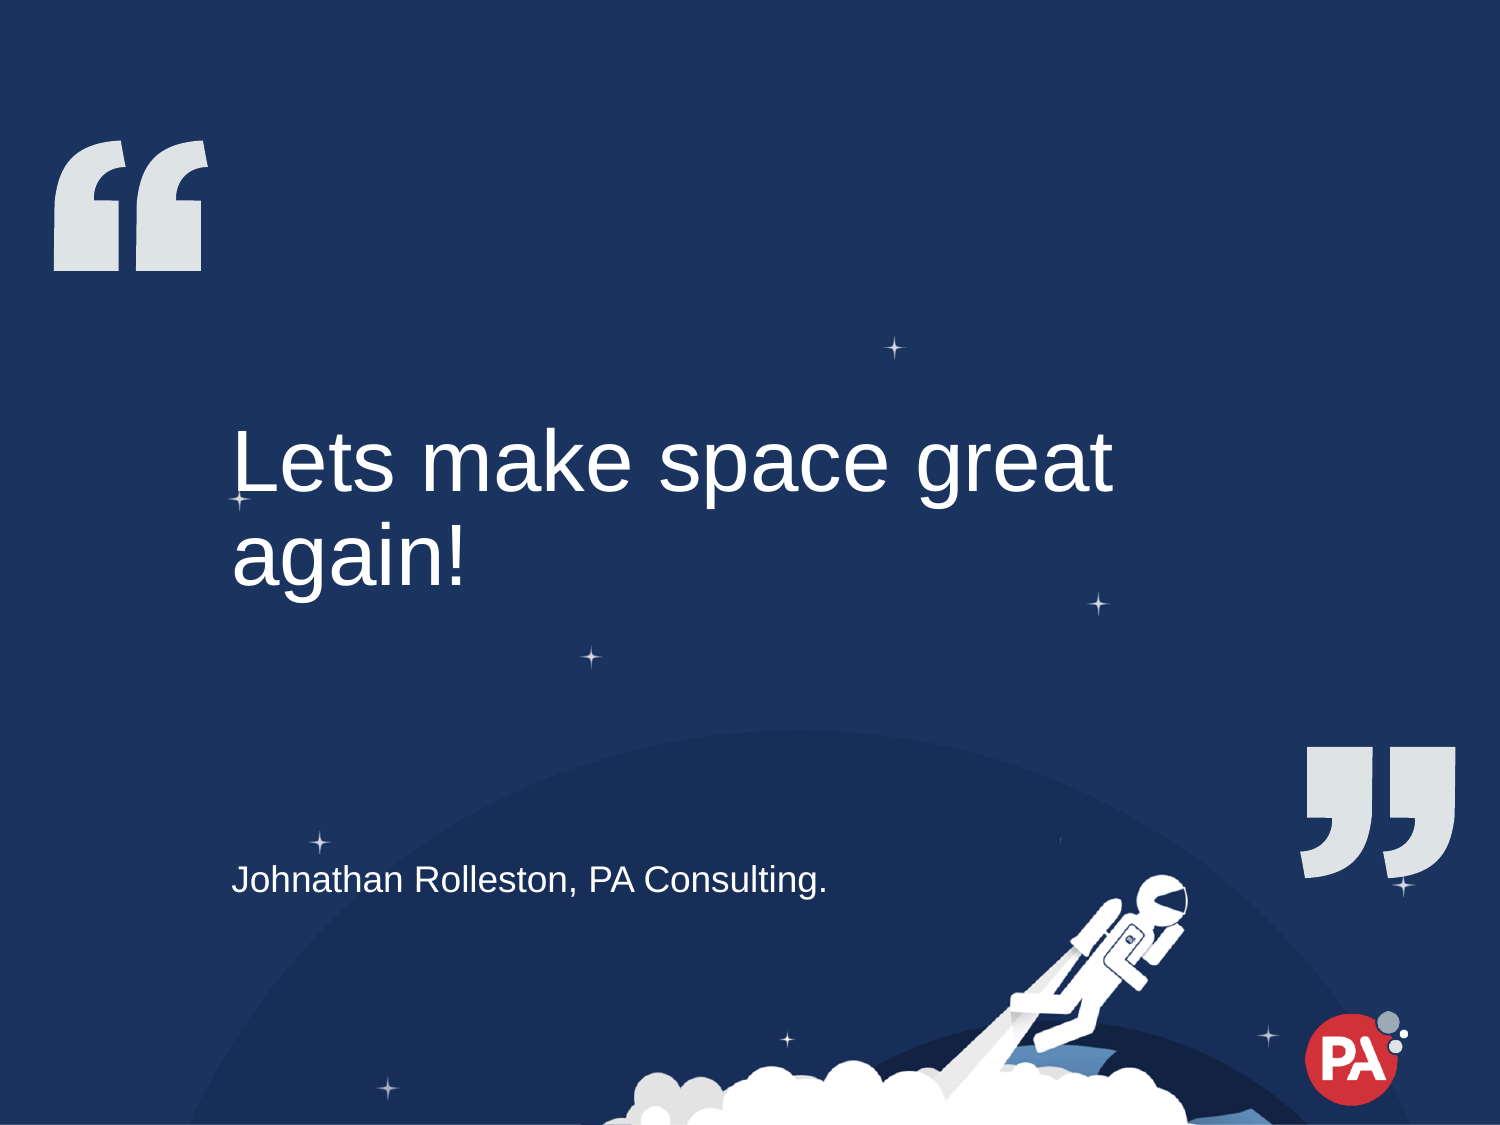

# Lets make space great again!
Johnathan Rolleston, PA Consulting.